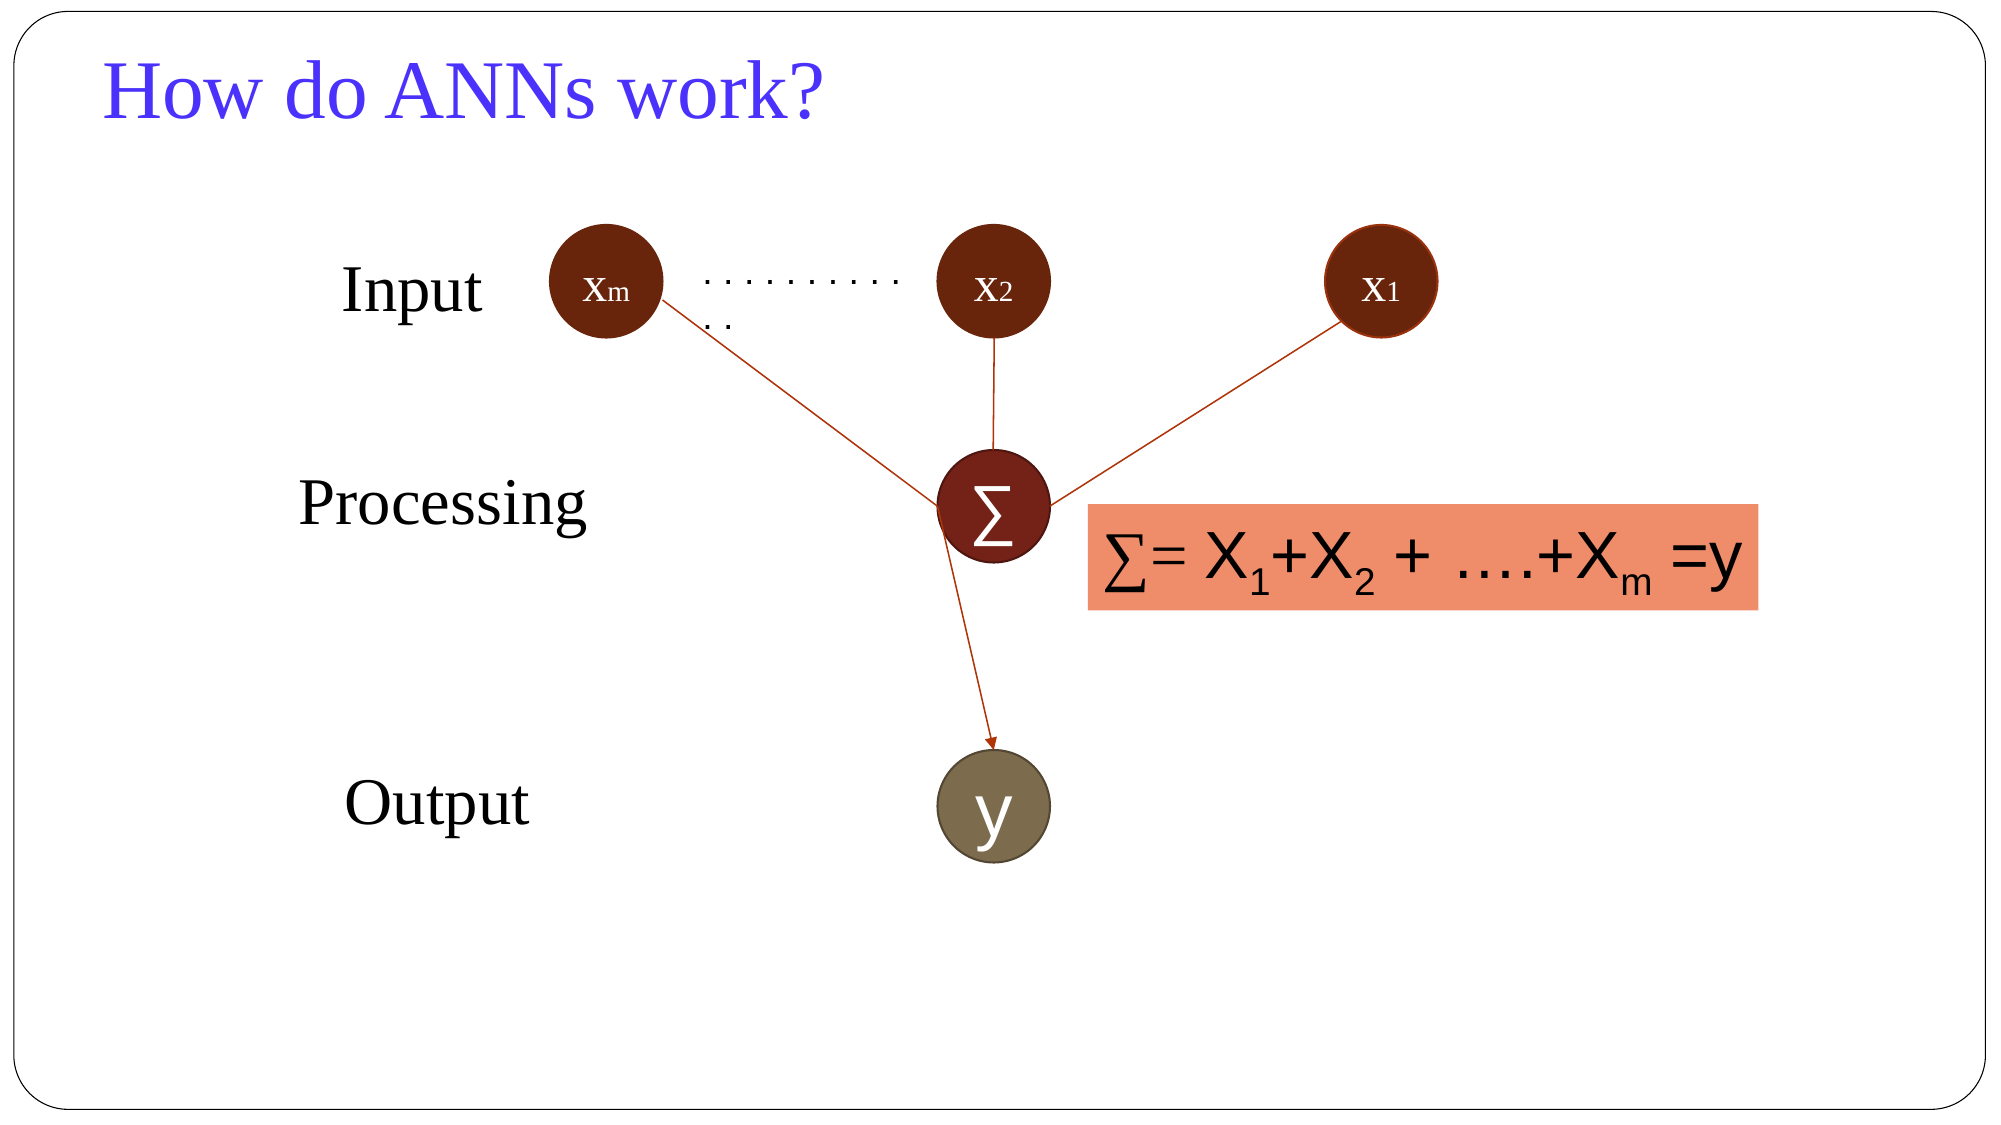

How do ANNs work?
xm
x2
x1
Input
. . . . . . . . . . . .

∑
Processing
∑= X1+X2 + ….+Xm =y
y
Output